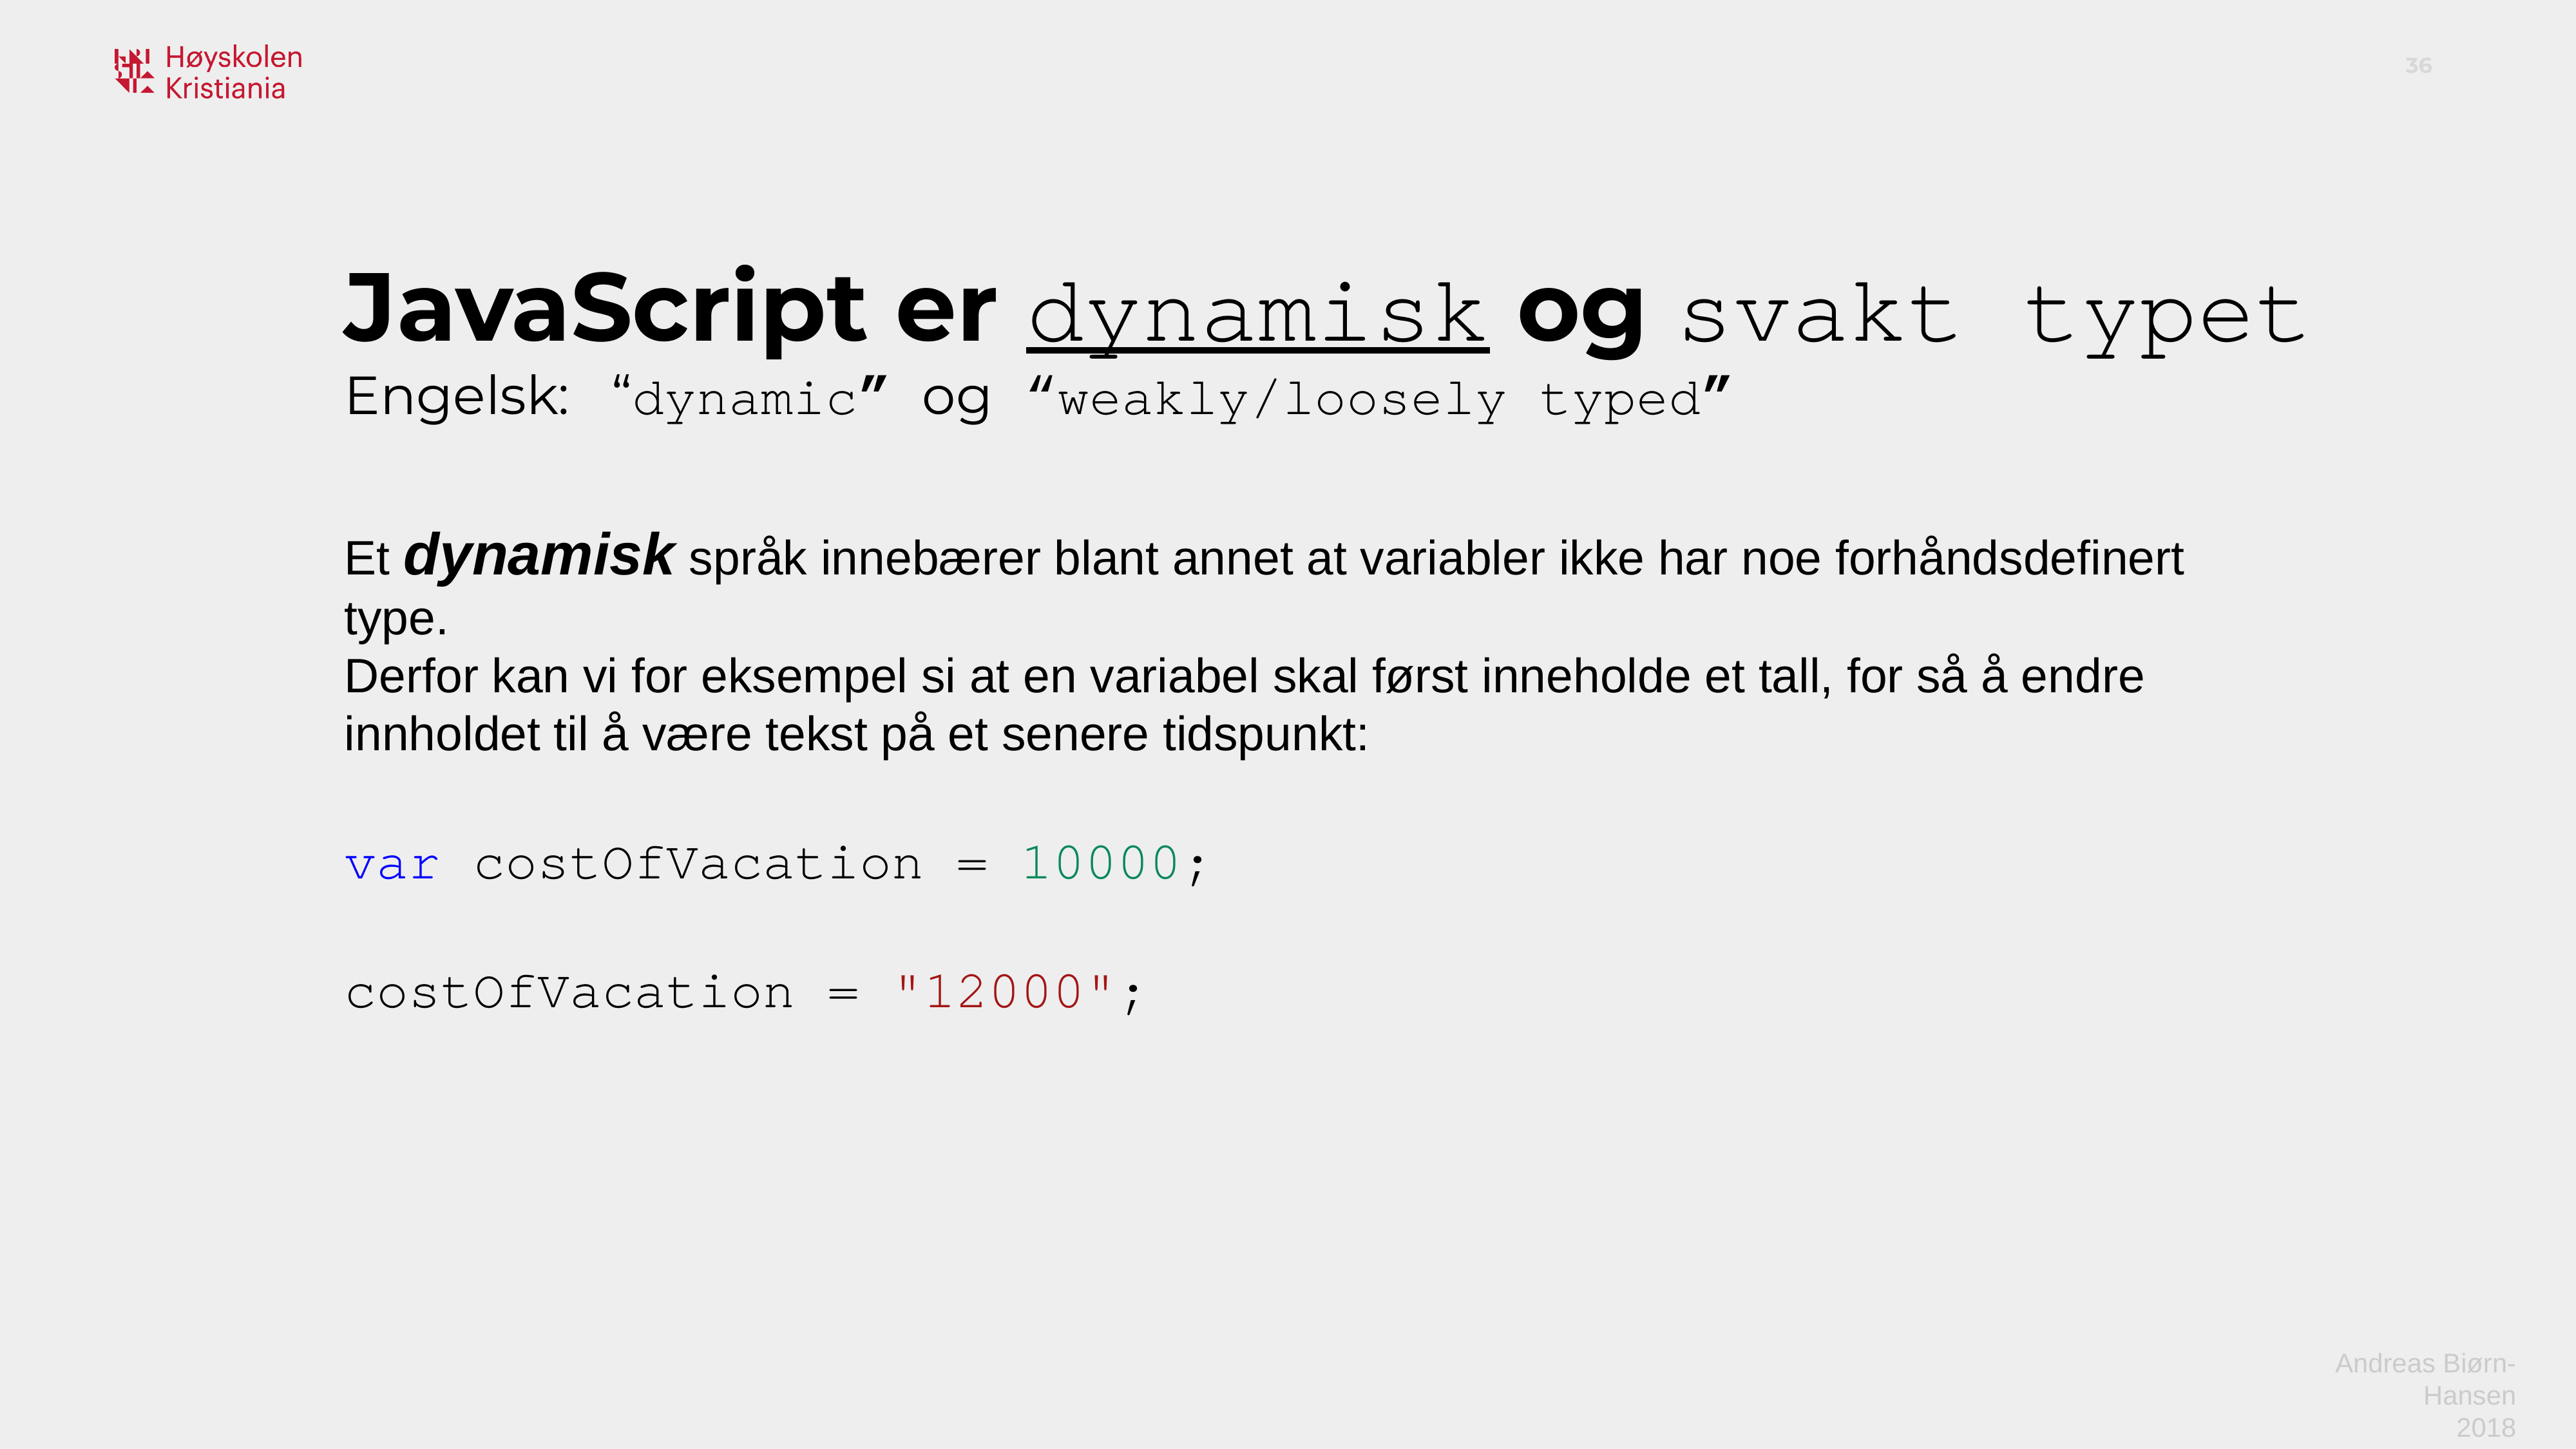

JavaScript er dynamisk og svakt typet
Engelsk:   “dynamic” og “weakly/loosely typed”

Et dynamisk språk innebærer blant annet at variabler ikke har noe forhåndsdefinert type.
Derfor kan vi for eksempel si at en variabel skal først inneholde et tall, for så å endre innholdet til å være tekst på et senere tidspunkt:
var costOfVacation = 10000;

costOfVacation = "12000";